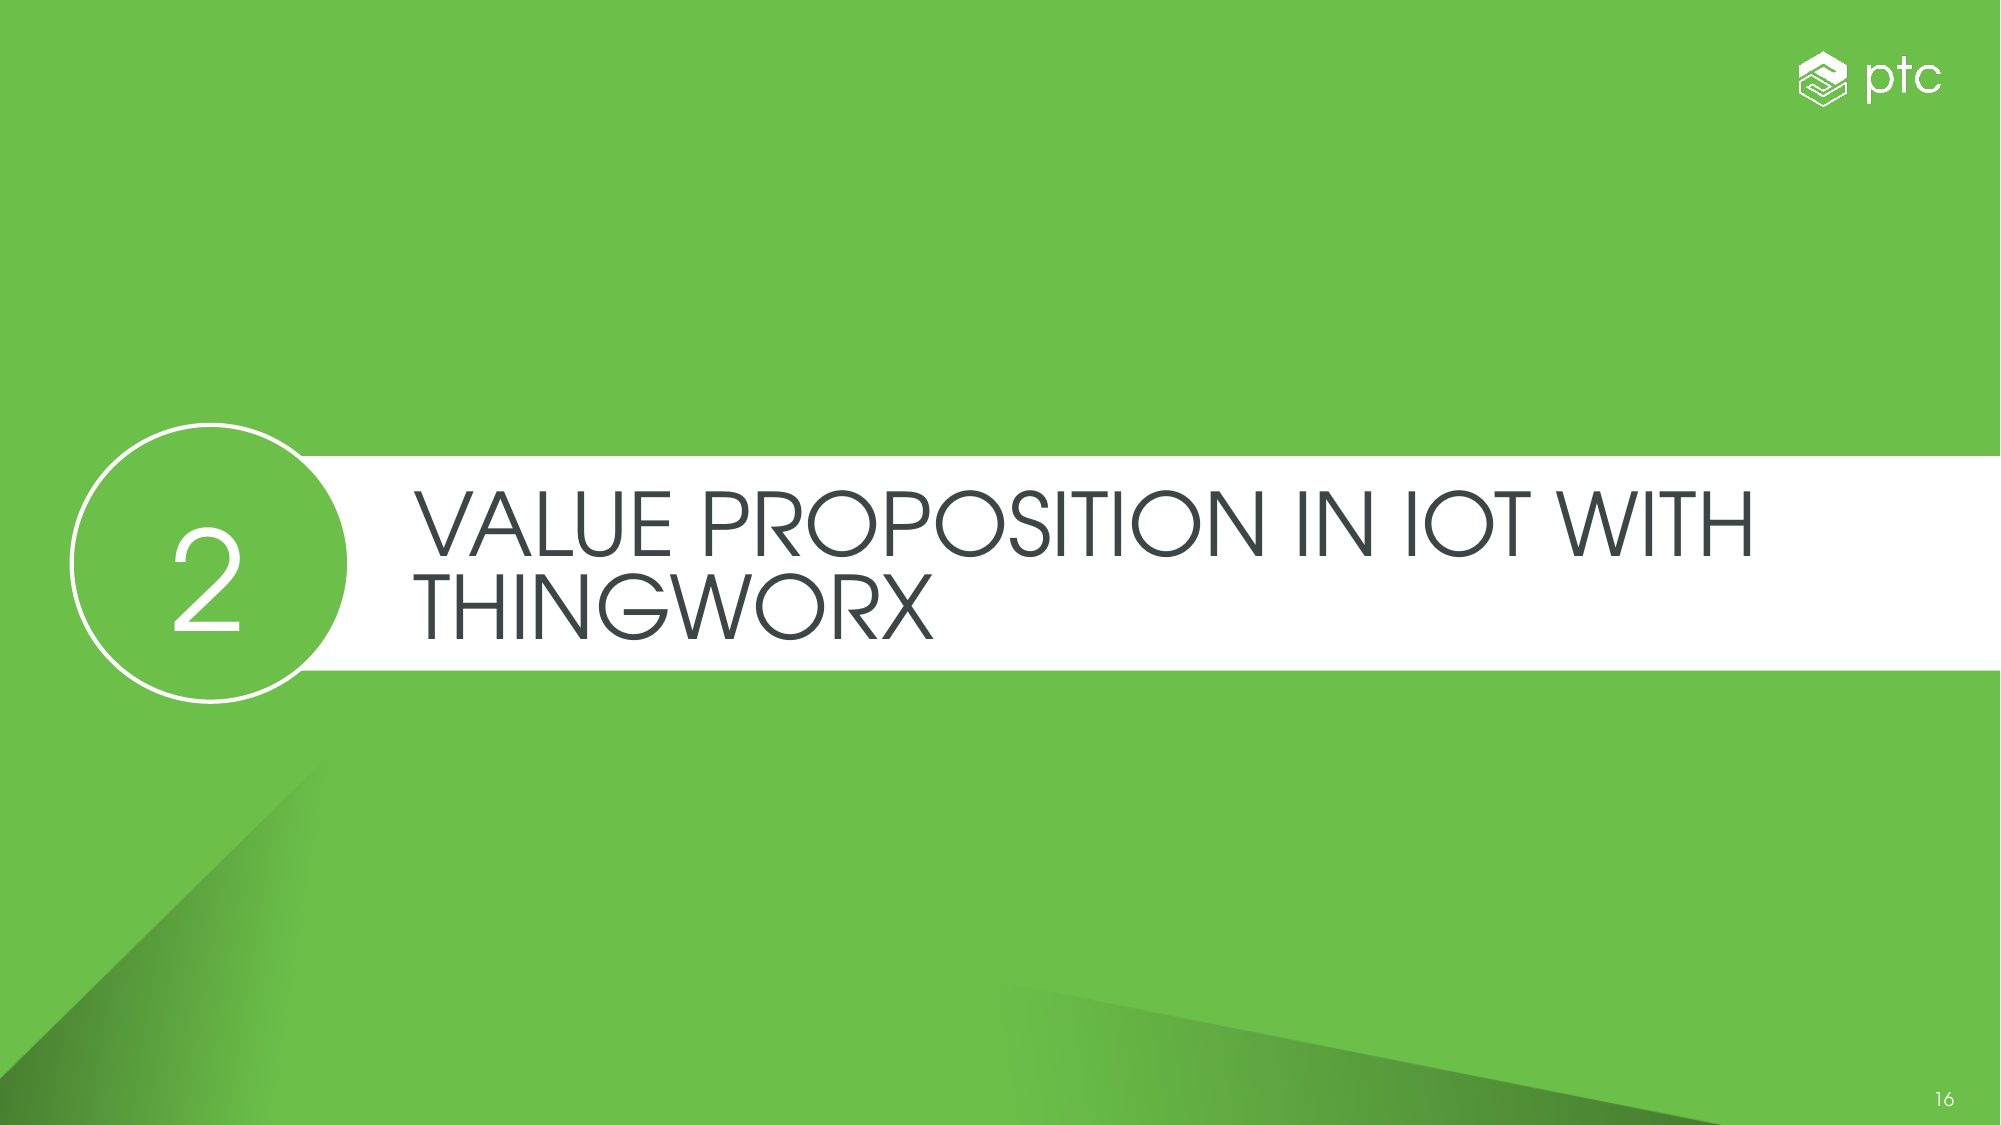

# Value proposition in iot with thingworx
2